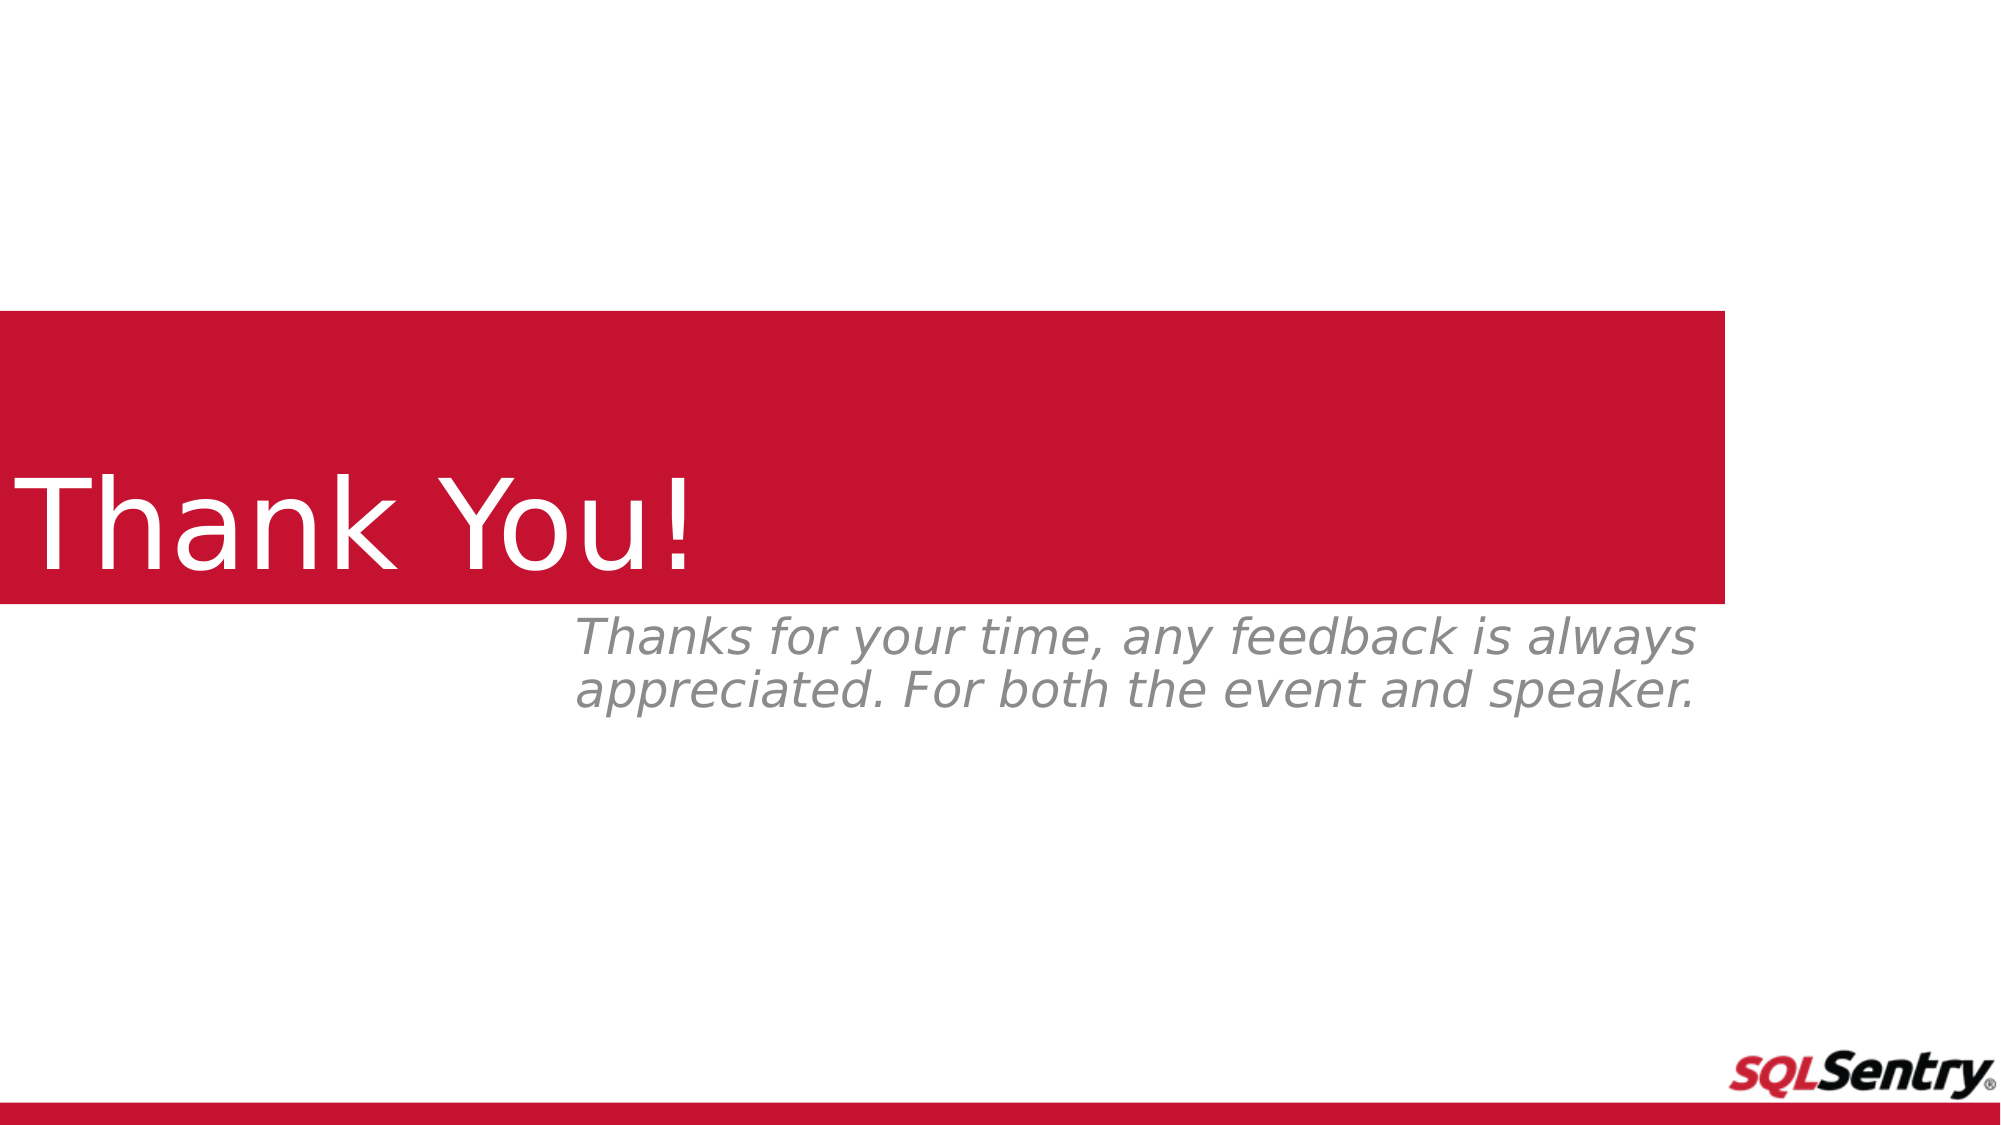

# Thank You!
Thanks for your time, any feedback is always appreciated. For both the event and speaker.